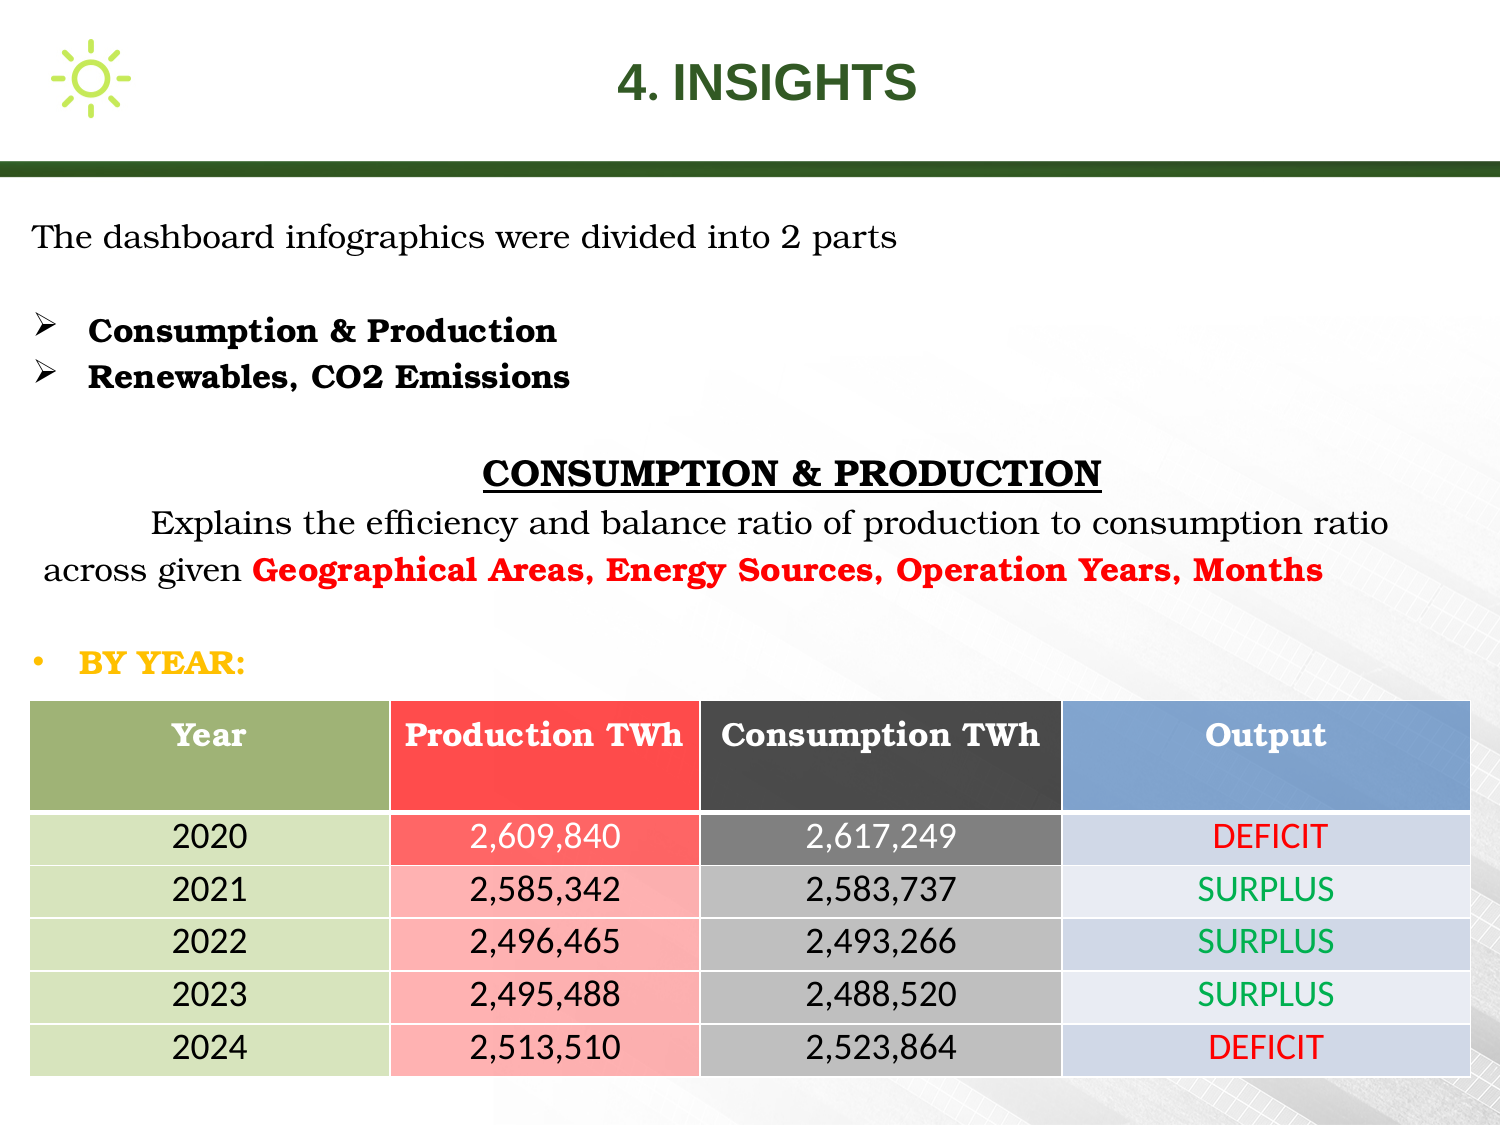

# 4. INSIGHTS
The dashboard infographics were divided into 2 parts

Consumption & Production
Renewables, CO2 Emissions

			CONSUMPTION & PRODUCTION
           Explains the efficiency and balance ratio of production to consumption ratio
 across given Geographical Areas, Energy Sources, Operation Years, Months

BY YEAR:
| Year | Production TWh | Consumption TWh | Output |
| --- | --- | --- | --- |
| 2020 | 2,609,840 | 2,617,249 | DEFICIT |
| 2021 | 2,585,342 | 2,583,737 | SURPLUS |
| 2022 | 2,496,465 | 2,493,266 | SURPLUS |
| 2023 | 2,495,488 | 2,488,520 | SURPLUS |
| 2024 | 2,513,510 | 2,523,864 | DEFICIT |